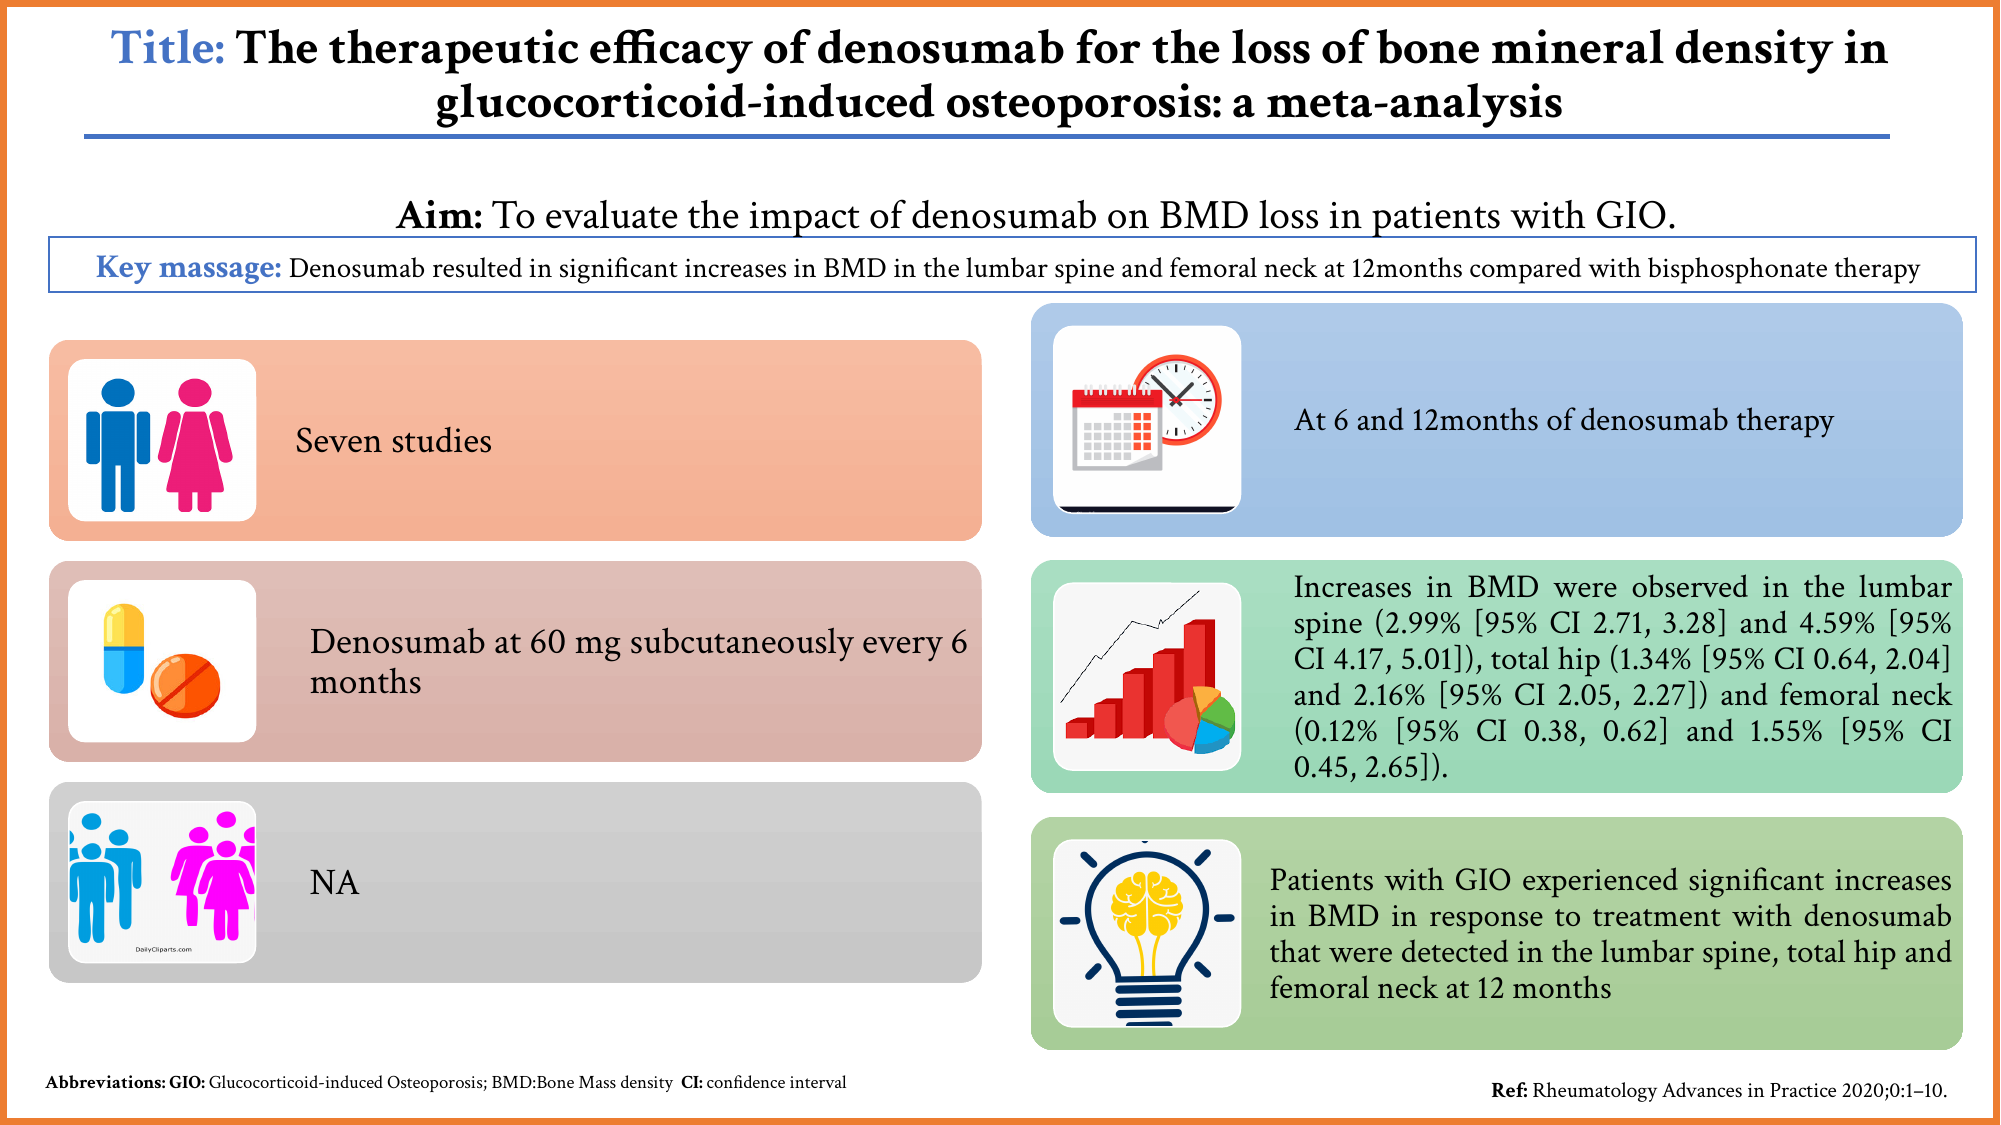

# Title: The therapeutic efficacy of denosumab for the loss of bone mineral density in glucocorticoid-induced osteoporosis: a meta-analysis

Aim: To evaluate the impact of denosumab on BMD loss in patients with GIO.
Key massage: Denosumab resulted in significant increases in BMD in the lumbar spine and femoral neck at 12months compared with bisphosphonate therapy

At 6 and 12months of denosumab therapy

Increases in BMD were observed in the lumbar spine (2.99% [95% CI 2.71, 3.28] and 4.59% [95% CI 4.17, 5.01]), total hip (1.34% [95% CI 0.64, 2.04] and 2.16% [95% CI 2.05, 2.27]) and femoral neck (0.12% [95% CI 0.38, 0.62] and 1.55% [95% CI 0.45, 2.65]).

Patients with GIO experienced significant increases in BMD in response to treatment with denosumab that were detected in the lumbar spine, total hip and femoral neck at 12 months

Seven studies

Denosumab at 60 mg subcutaneously every 6 months

NA

Abbreviations: GIO: Glucocorticoid-induced Osteoporosis; BMD:Bone Mass density  CI: confidence interval

Ref: Rheumatology Advances in Practice 2020;0:1–10.